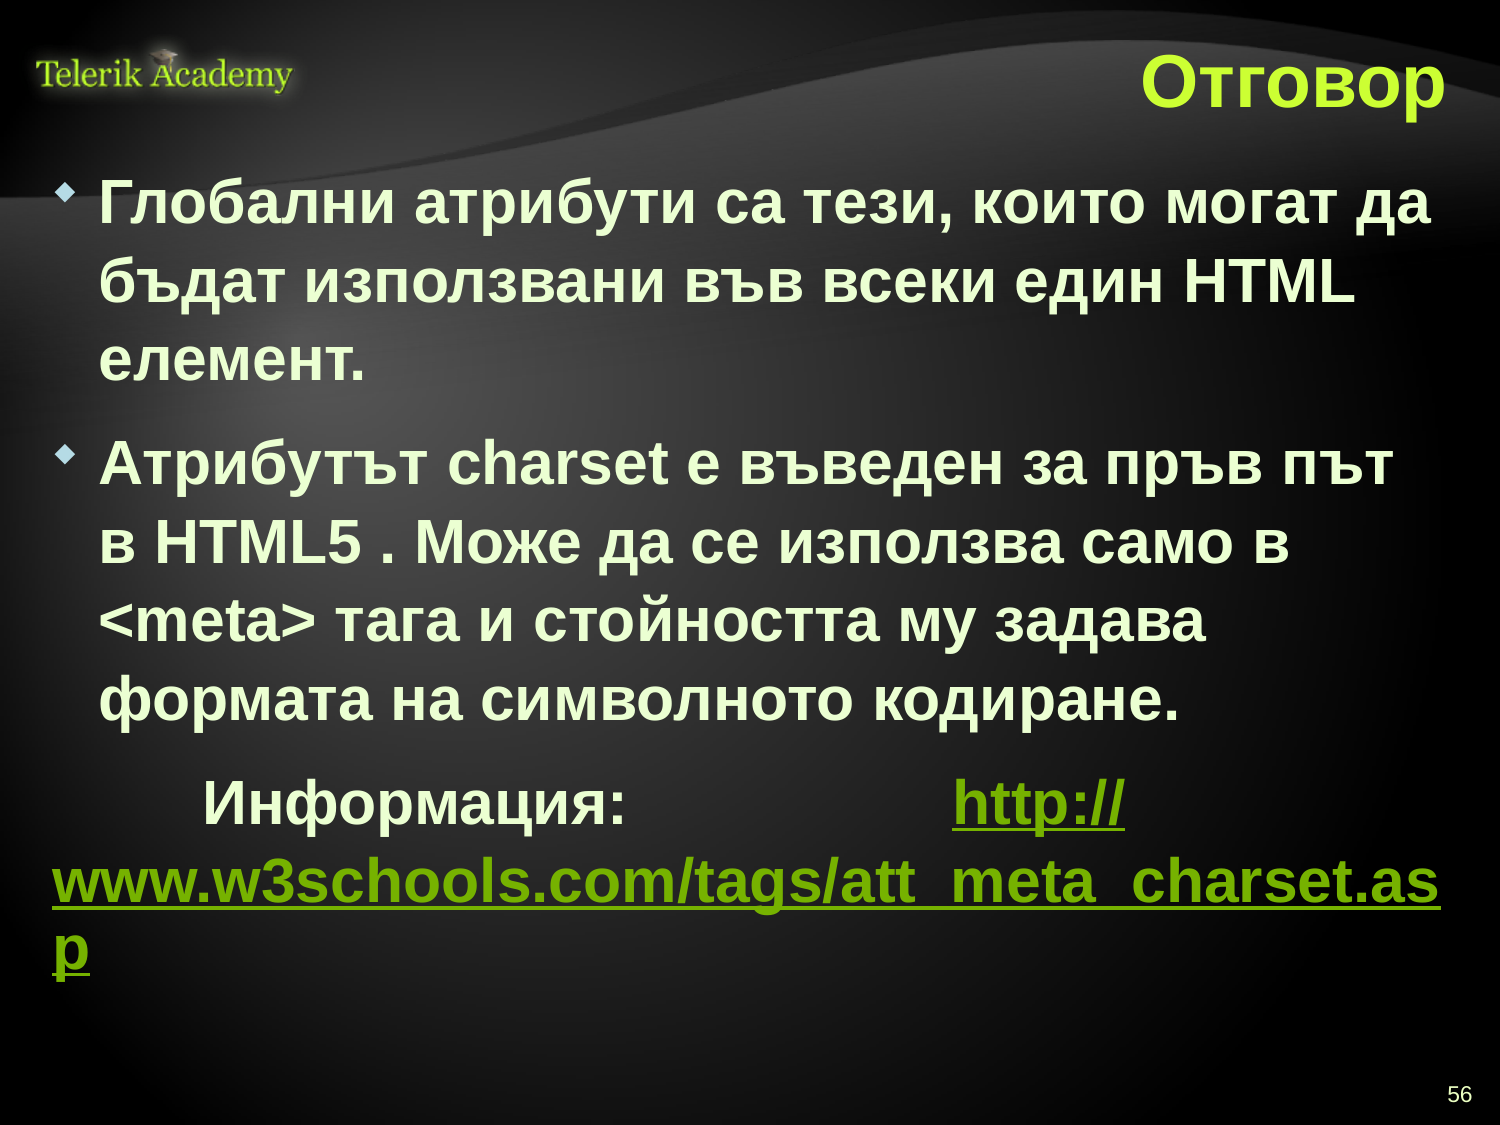

# Отговор
Глобални атрибути са тези, които могат да бъдат използвани във всеки един HTML елемент.
Атрибутът charset е въведен за пръв път в HTML5 . Може да се използва само в  <meta> тага и стойността му задава формата на символното кодиране.
	Информация:  		http://www.w3schools.com/tags/att_meta_charset.asp
56